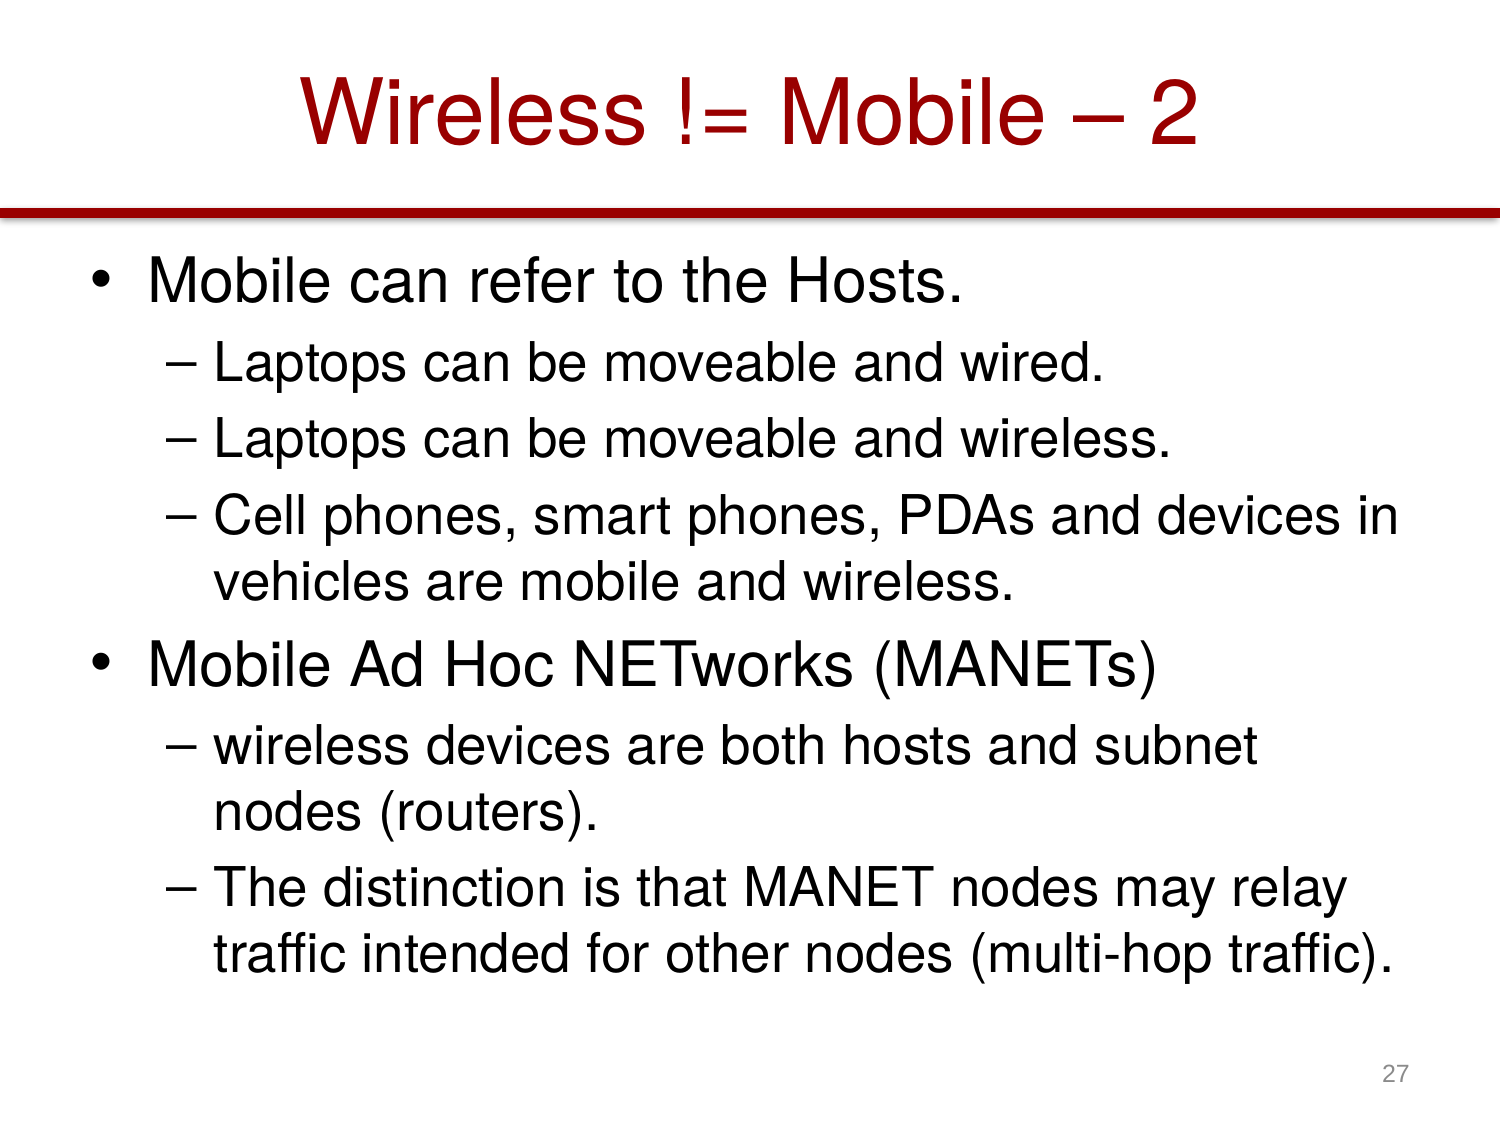

# Wireless != Mobile – 2
Mobile can refer to the Hosts.
Laptops can be moveable and wired.
Laptops can be moveable and wireless.
Cell phones, smart phones, PDAs and devices in vehicles are mobile and wireless.
Mobile Ad Hoc NETworks (MANETs)
wireless devices are both hosts and subnet nodes (routers).
The distinction is that MANET nodes may relay traffic intended for other nodes (multi-hop traffic).

27